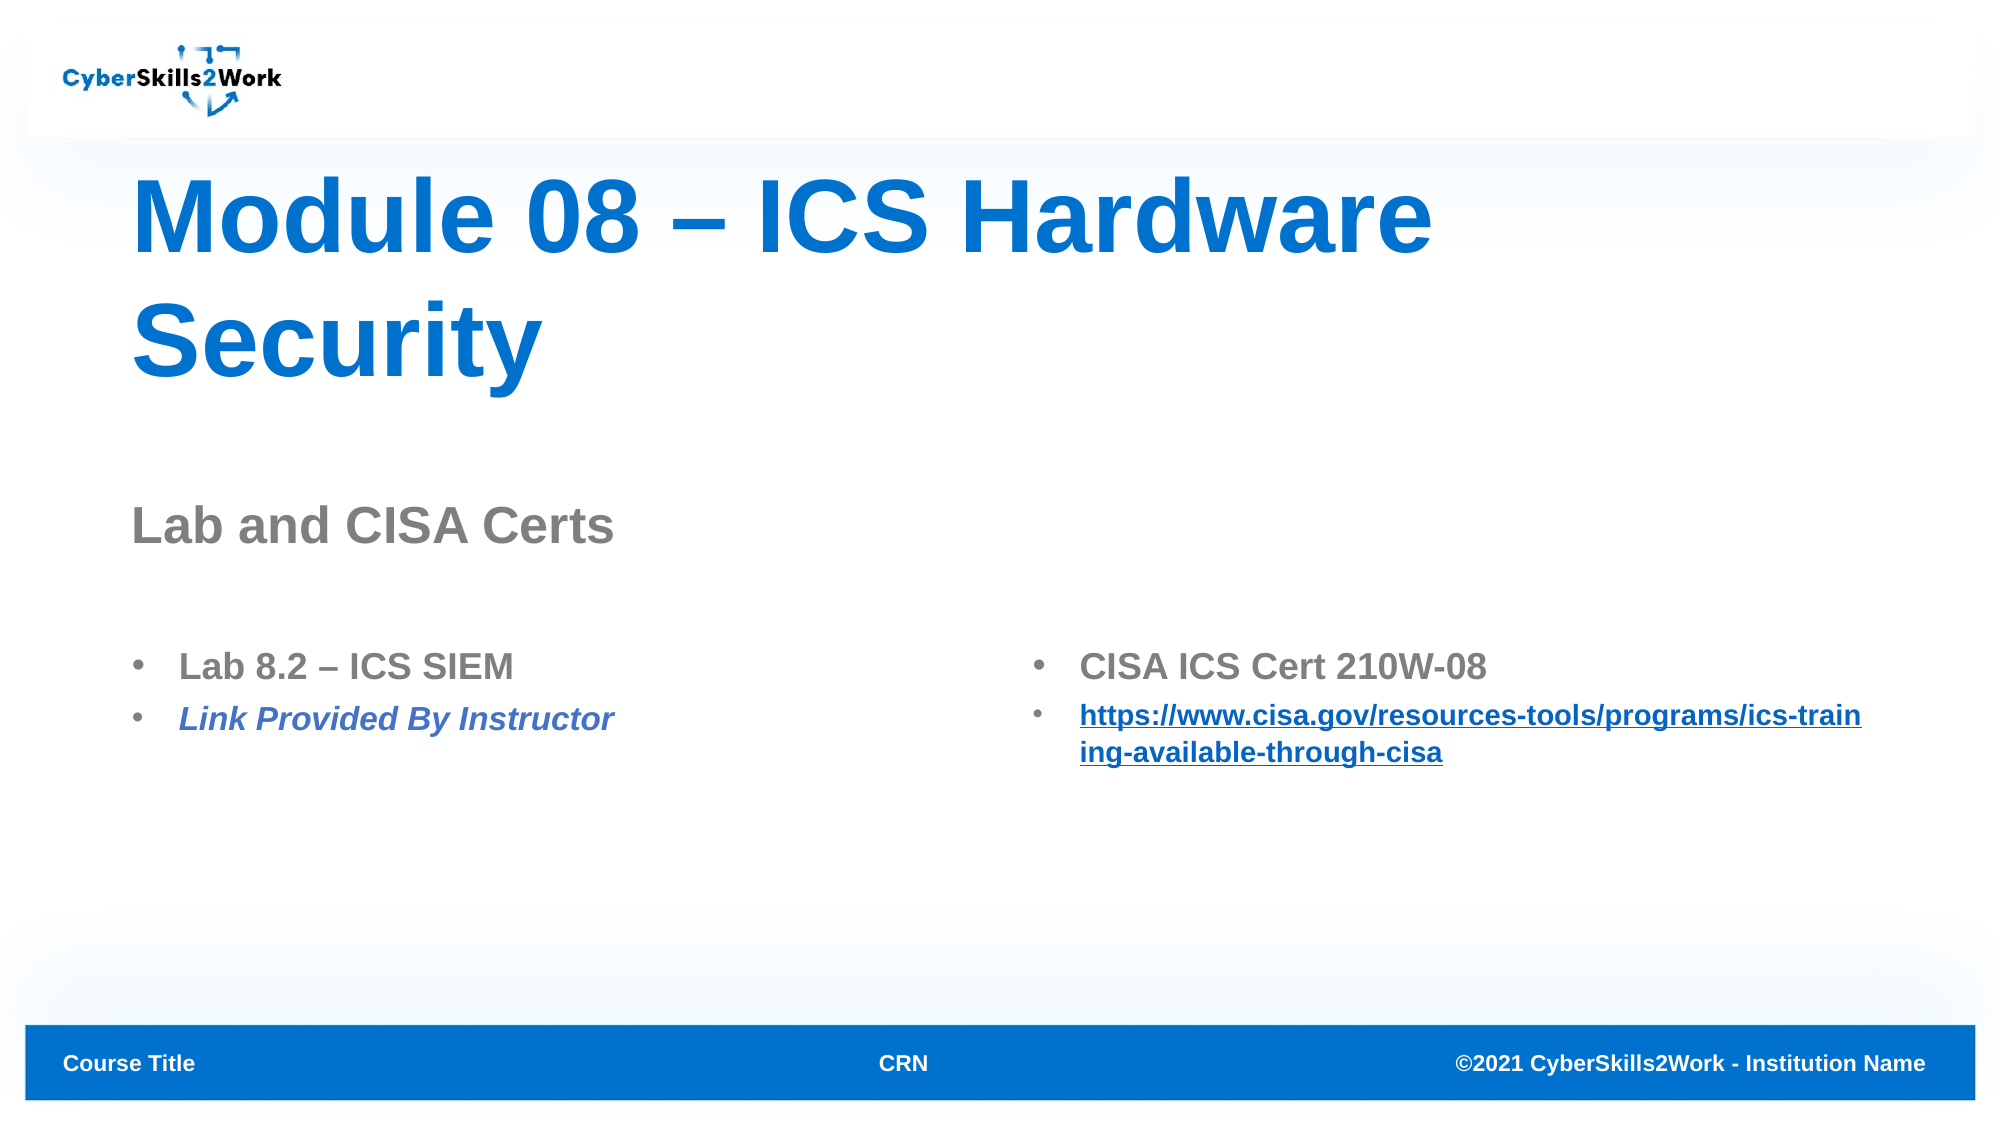

# Module 08 – ICS Hardware Security
Lab and CISA Certs
Lab 8.2 – ICS SIEM
Link Provided By Instructor

CISA ICS Cert 210W-08
https://www.cisa.gov/resources-tools/programs/ics-training-available-through-cisa

CRN
©2021 CyberSkills2Work - Institution Name
Course Title